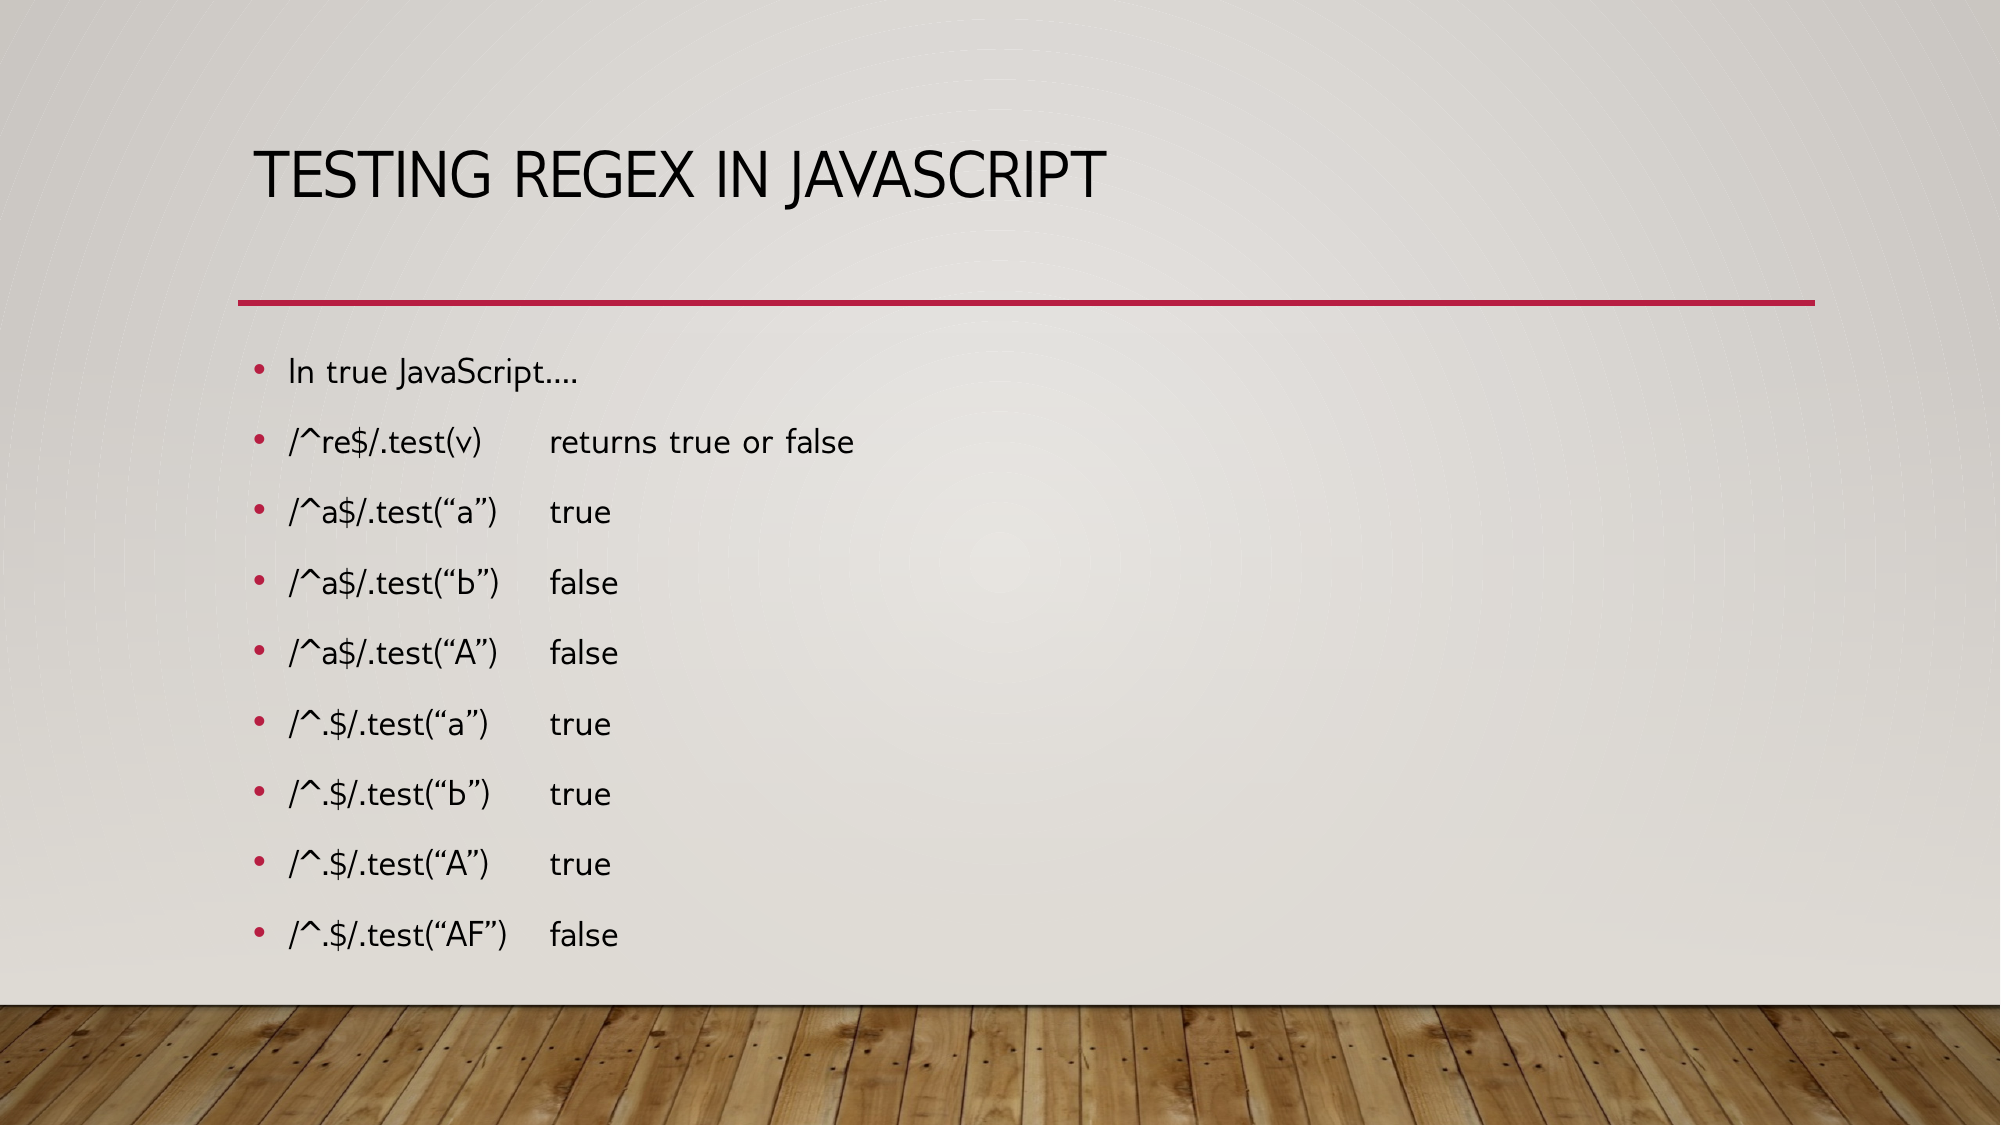

# Testing regex in javascript
In true JavaScript….
/^re$/.test(v)		returns true or false
/^a$/.test(“a”)		true
/^a$/.test(“b”)		false
/^a$/.test(“A”)		false
/^.$/.test(“a”)		true
/^.$/.test(“b”)		true
/^.$/.test(“A”)		true
/^.$/.test(“AF”)		false